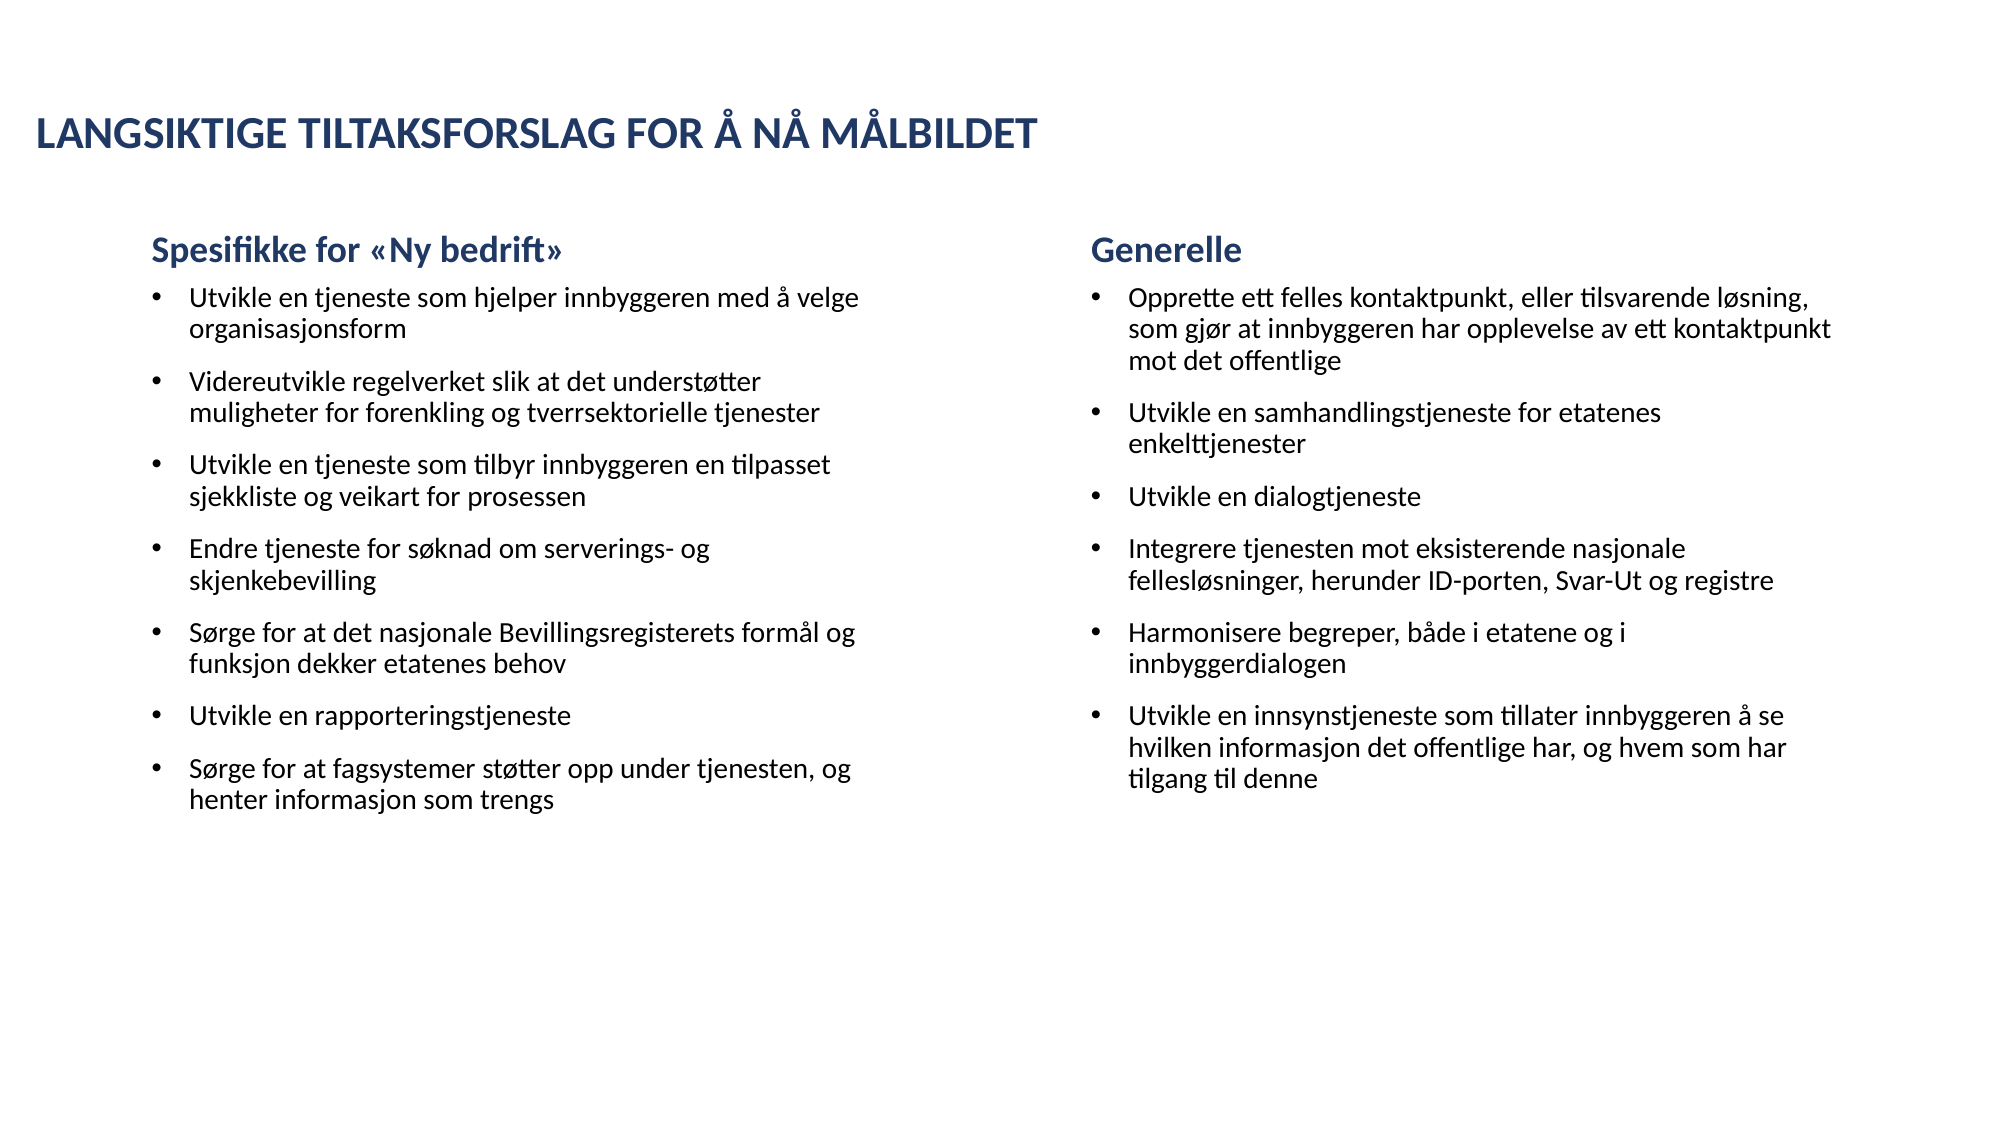

LANGSIKTIGE TILTAKSFORSLAG FOR Å NÅ MÅLBILDET
Generelle
Spesifikke for «Ny bedrift»
Utvikle en tjeneste som hjelper innbyggeren med å velge organisasjonsform
Videreutvikle regelverket slik at det understøtter muligheter for forenkling og tverrsektorielle tjenester
Utvikle en tjeneste som tilbyr innbyggeren en tilpasset sjekkliste og veikart for prosessen
Endre tjeneste for søknad om serverings- og skjenkebevilling
Sørge for at det nasjonale Bevillingsregisterets formål og funksjon dekker etatenes behov
Utvikle en rapporteringstjeneste
Sørge for at fagsystemer støtter opp under tjenesten, og henter informasjon som trengs

Opprette ett felles kontaktpunkt, eller tilsvarende løsning, som gjør at innbyggeren har opplevelse av ett kontaktpunkt mot det offentlige
Utvikle en samhandlingstjeneste for etatenes enkelttjenester
Utvikle en dialogtjeneste
Integrere tjenesten mot eksisterende nasjonale fellesløsninger, herunder ID-porten, Svar-Ut og registre
Harmonisere begreper, både i etatene og i innbyggerdialogen
Utvikle en innsynstjeneste som tillater innbyggeren å se hvilken informasjon det offentlige har, og hvem som har tilgang til denne